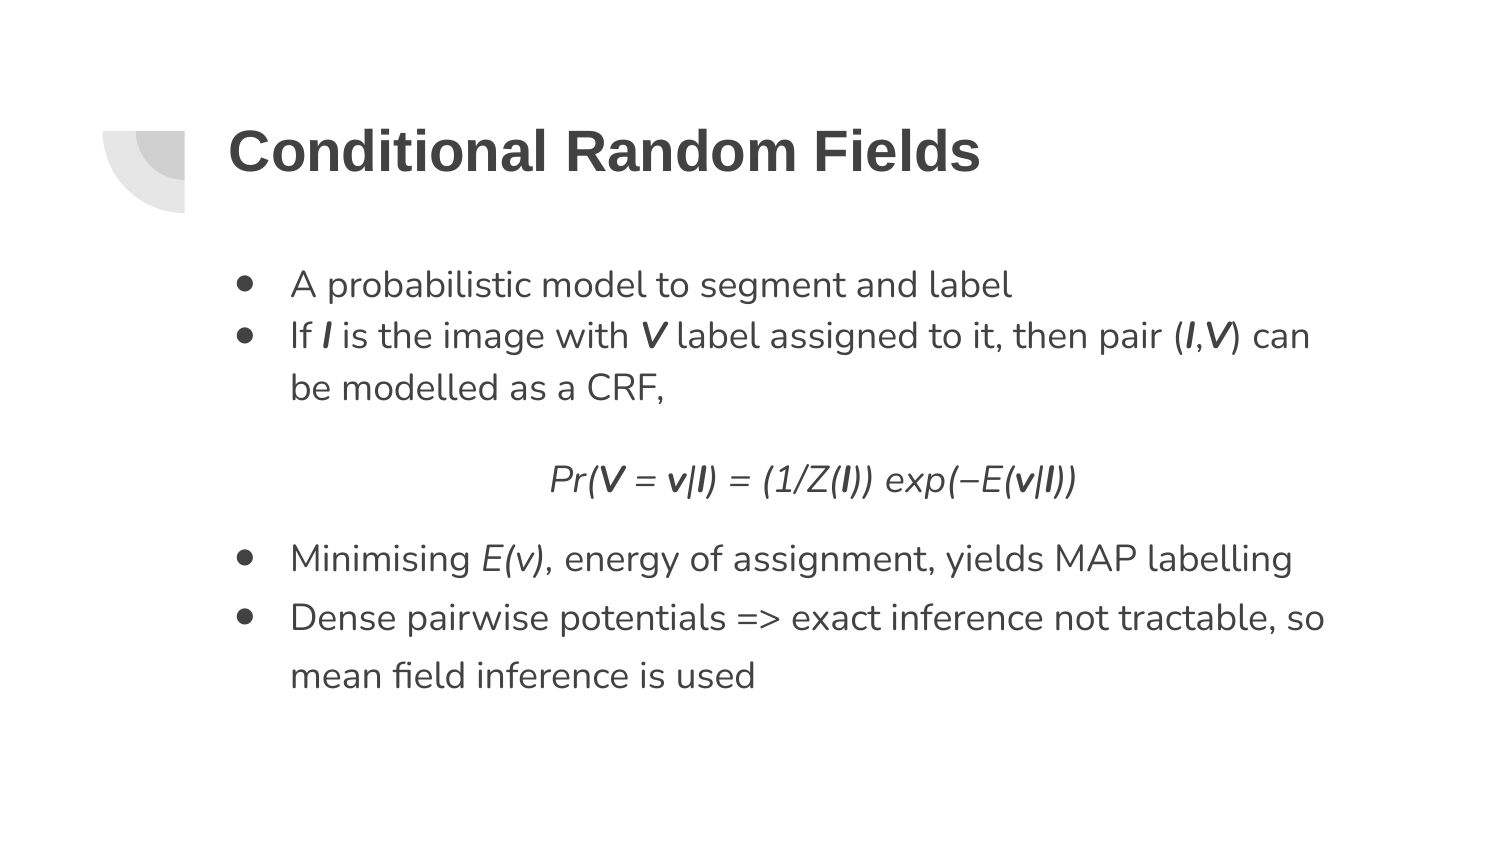

# Conditional Random Fields
A probabilistic model to segment and label
If I is the image with V label assigned to it, then pair (I,V) can be modelled as a CRF,
Pr(V = v|I) = (1/Z(I)) exp(−E(v|I))
Minimising E(v), energy of assignment, yields MAP labelling
Dense pairwise potentials => exact inference not tractable, so mean field inference is used